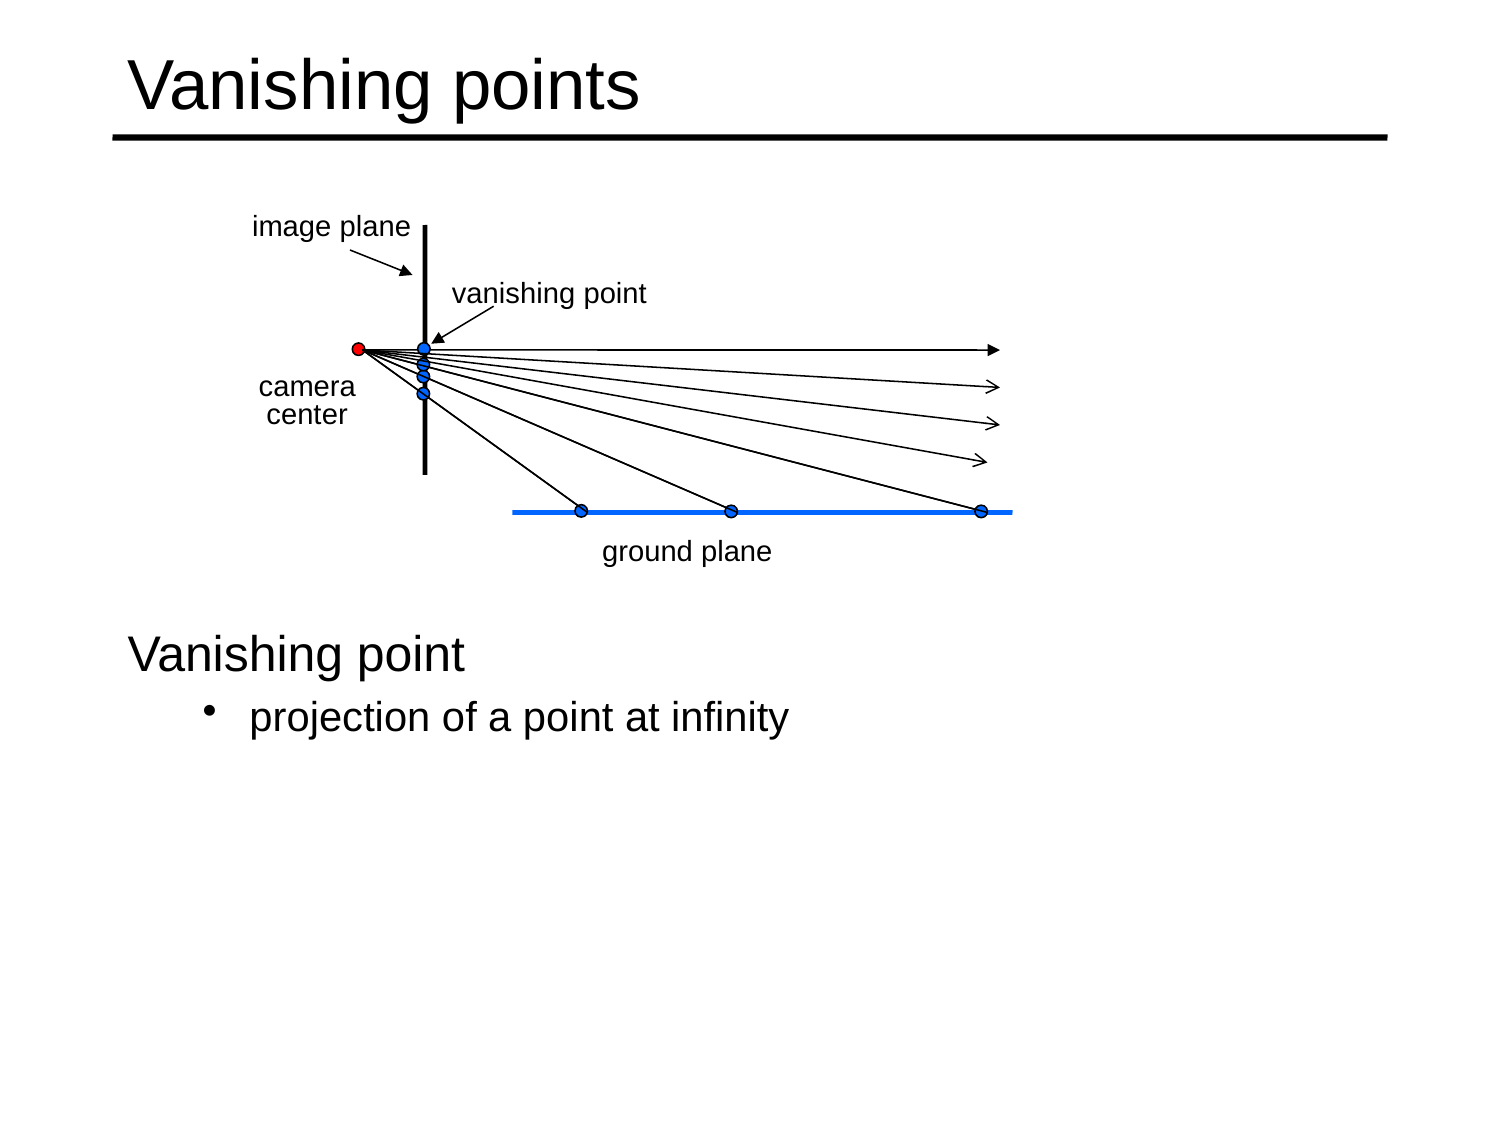

# Vanishing points
image plane

vanishing point

camera
center

ground plane
Vanishing point
projection of a point at infinity